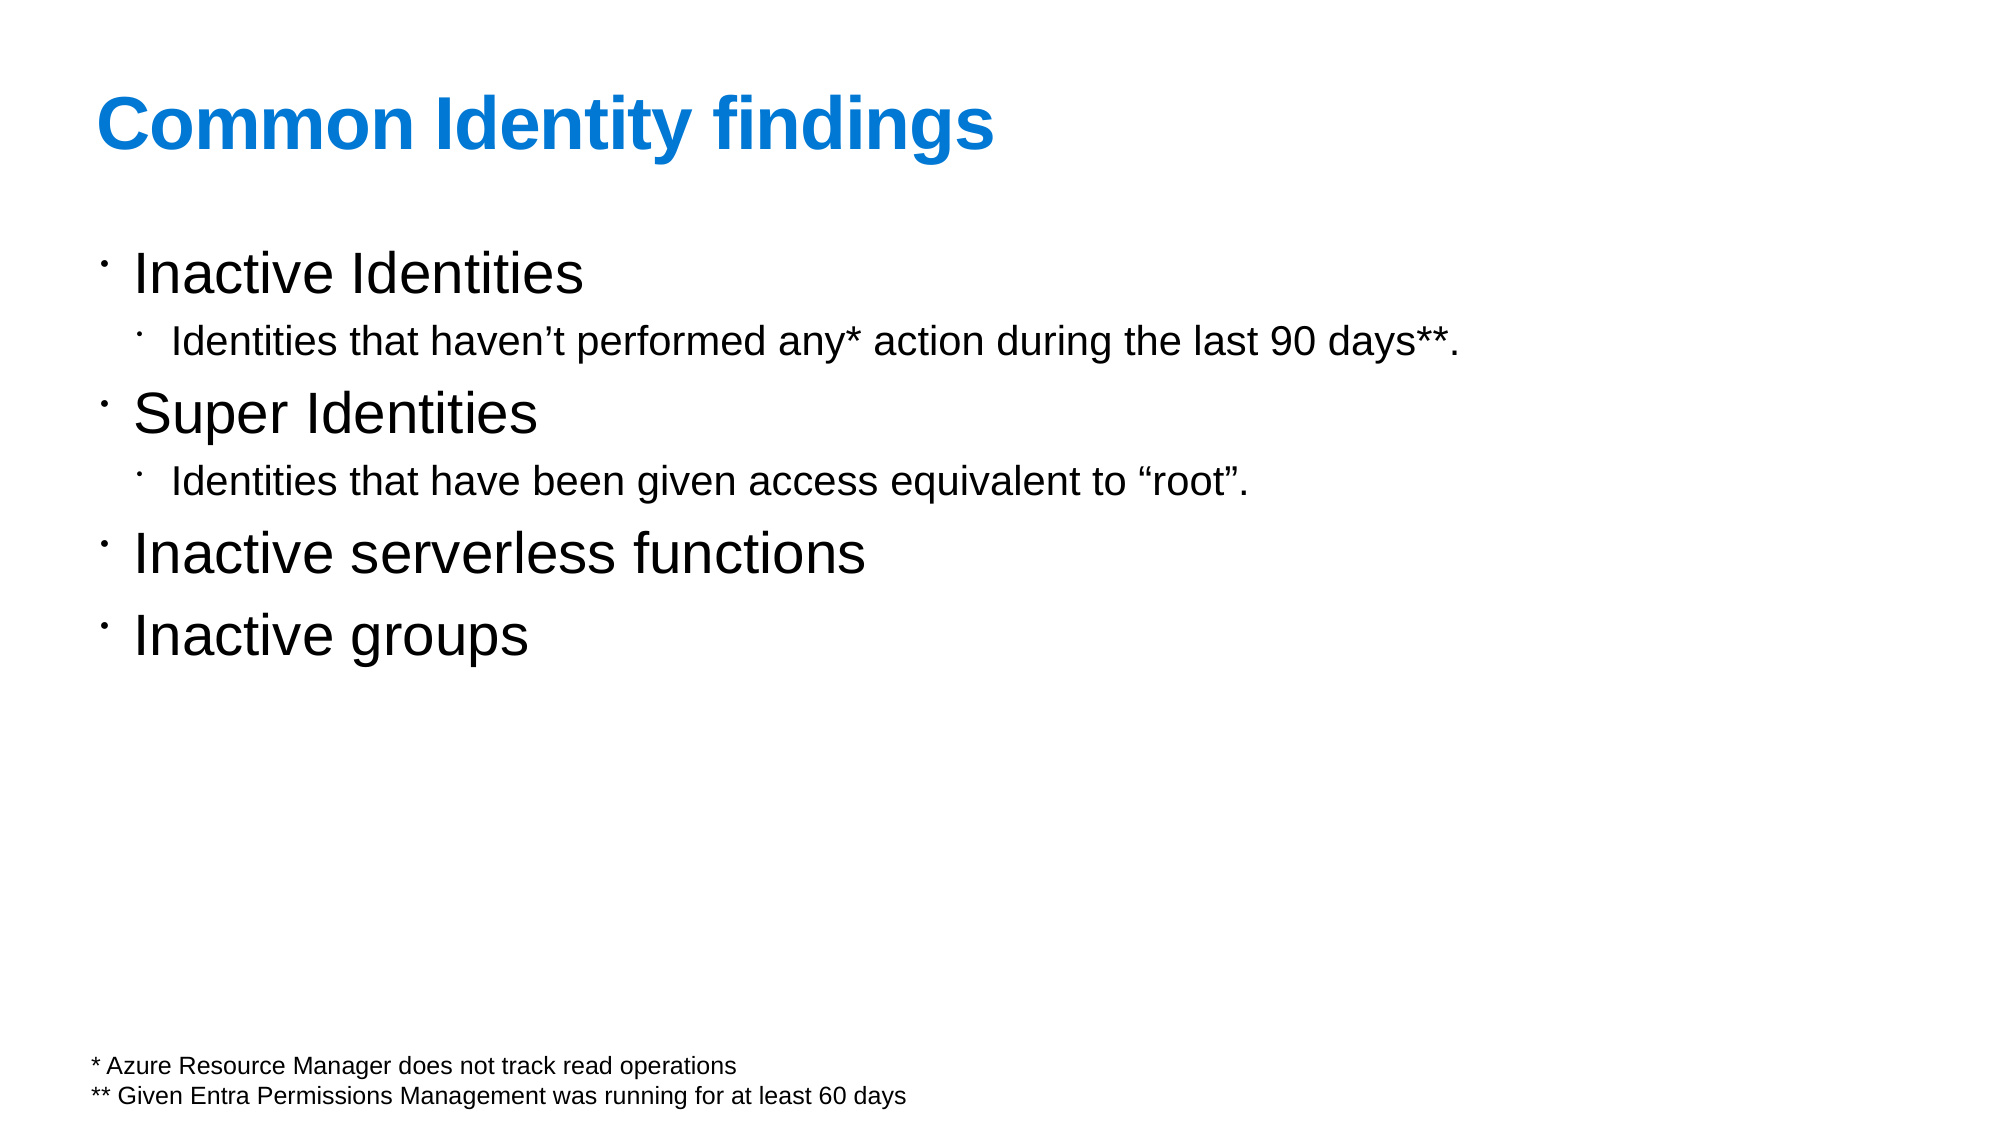

# Common Identity findings
Inactive Identities
Identities that haven’t performed any* action during the last 90 days**.
Super Identities
Identities that have been given access equivalent to “root”.
Inactive serverless functions
Inactive groups
* Azure Resource Manager does not track read operations
** Given Entra Permissions Management was running for at least 60 days